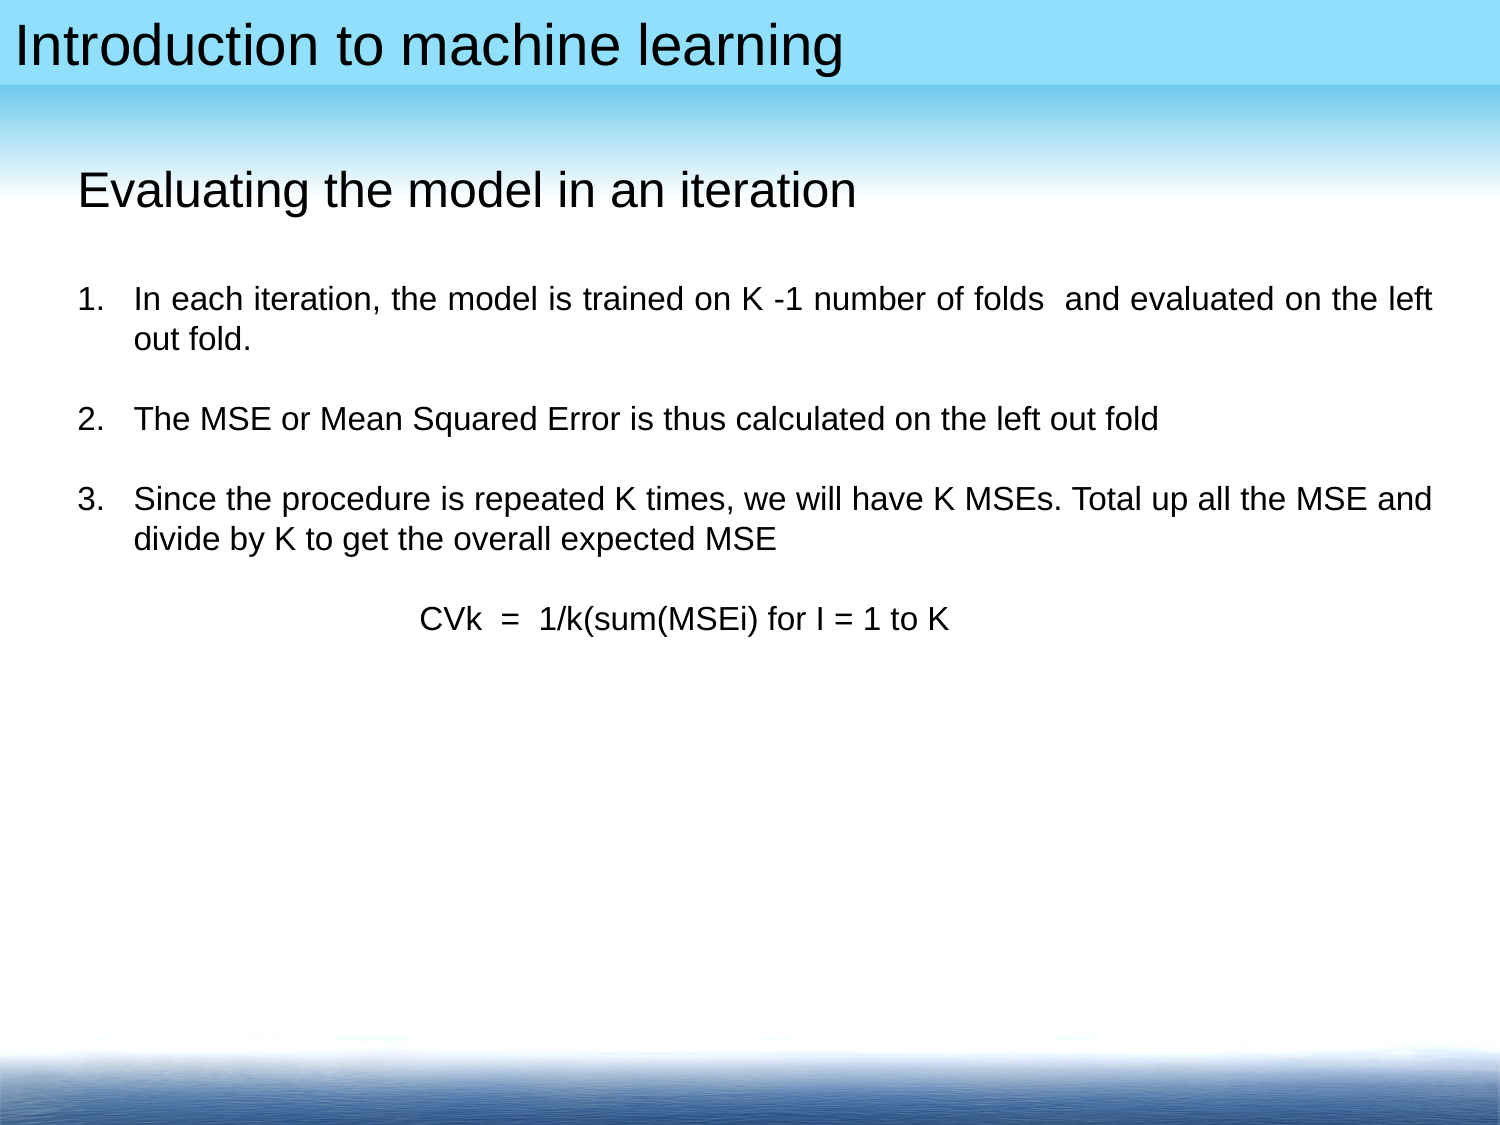

Evaluating the model in an iteration

In each iteration, the model is trained on K -1 number of folds  and evaluated on the left out fold.

The MSE or Mean Squared Error is thus calculated on the left out fold

Since the procedure is repeated K times, we will have K MSEs. Total up all the MSE and divide by K to get the overall expected MSE

                                     CVk  =  1/k(sum(MSEi) for I = 1 to K